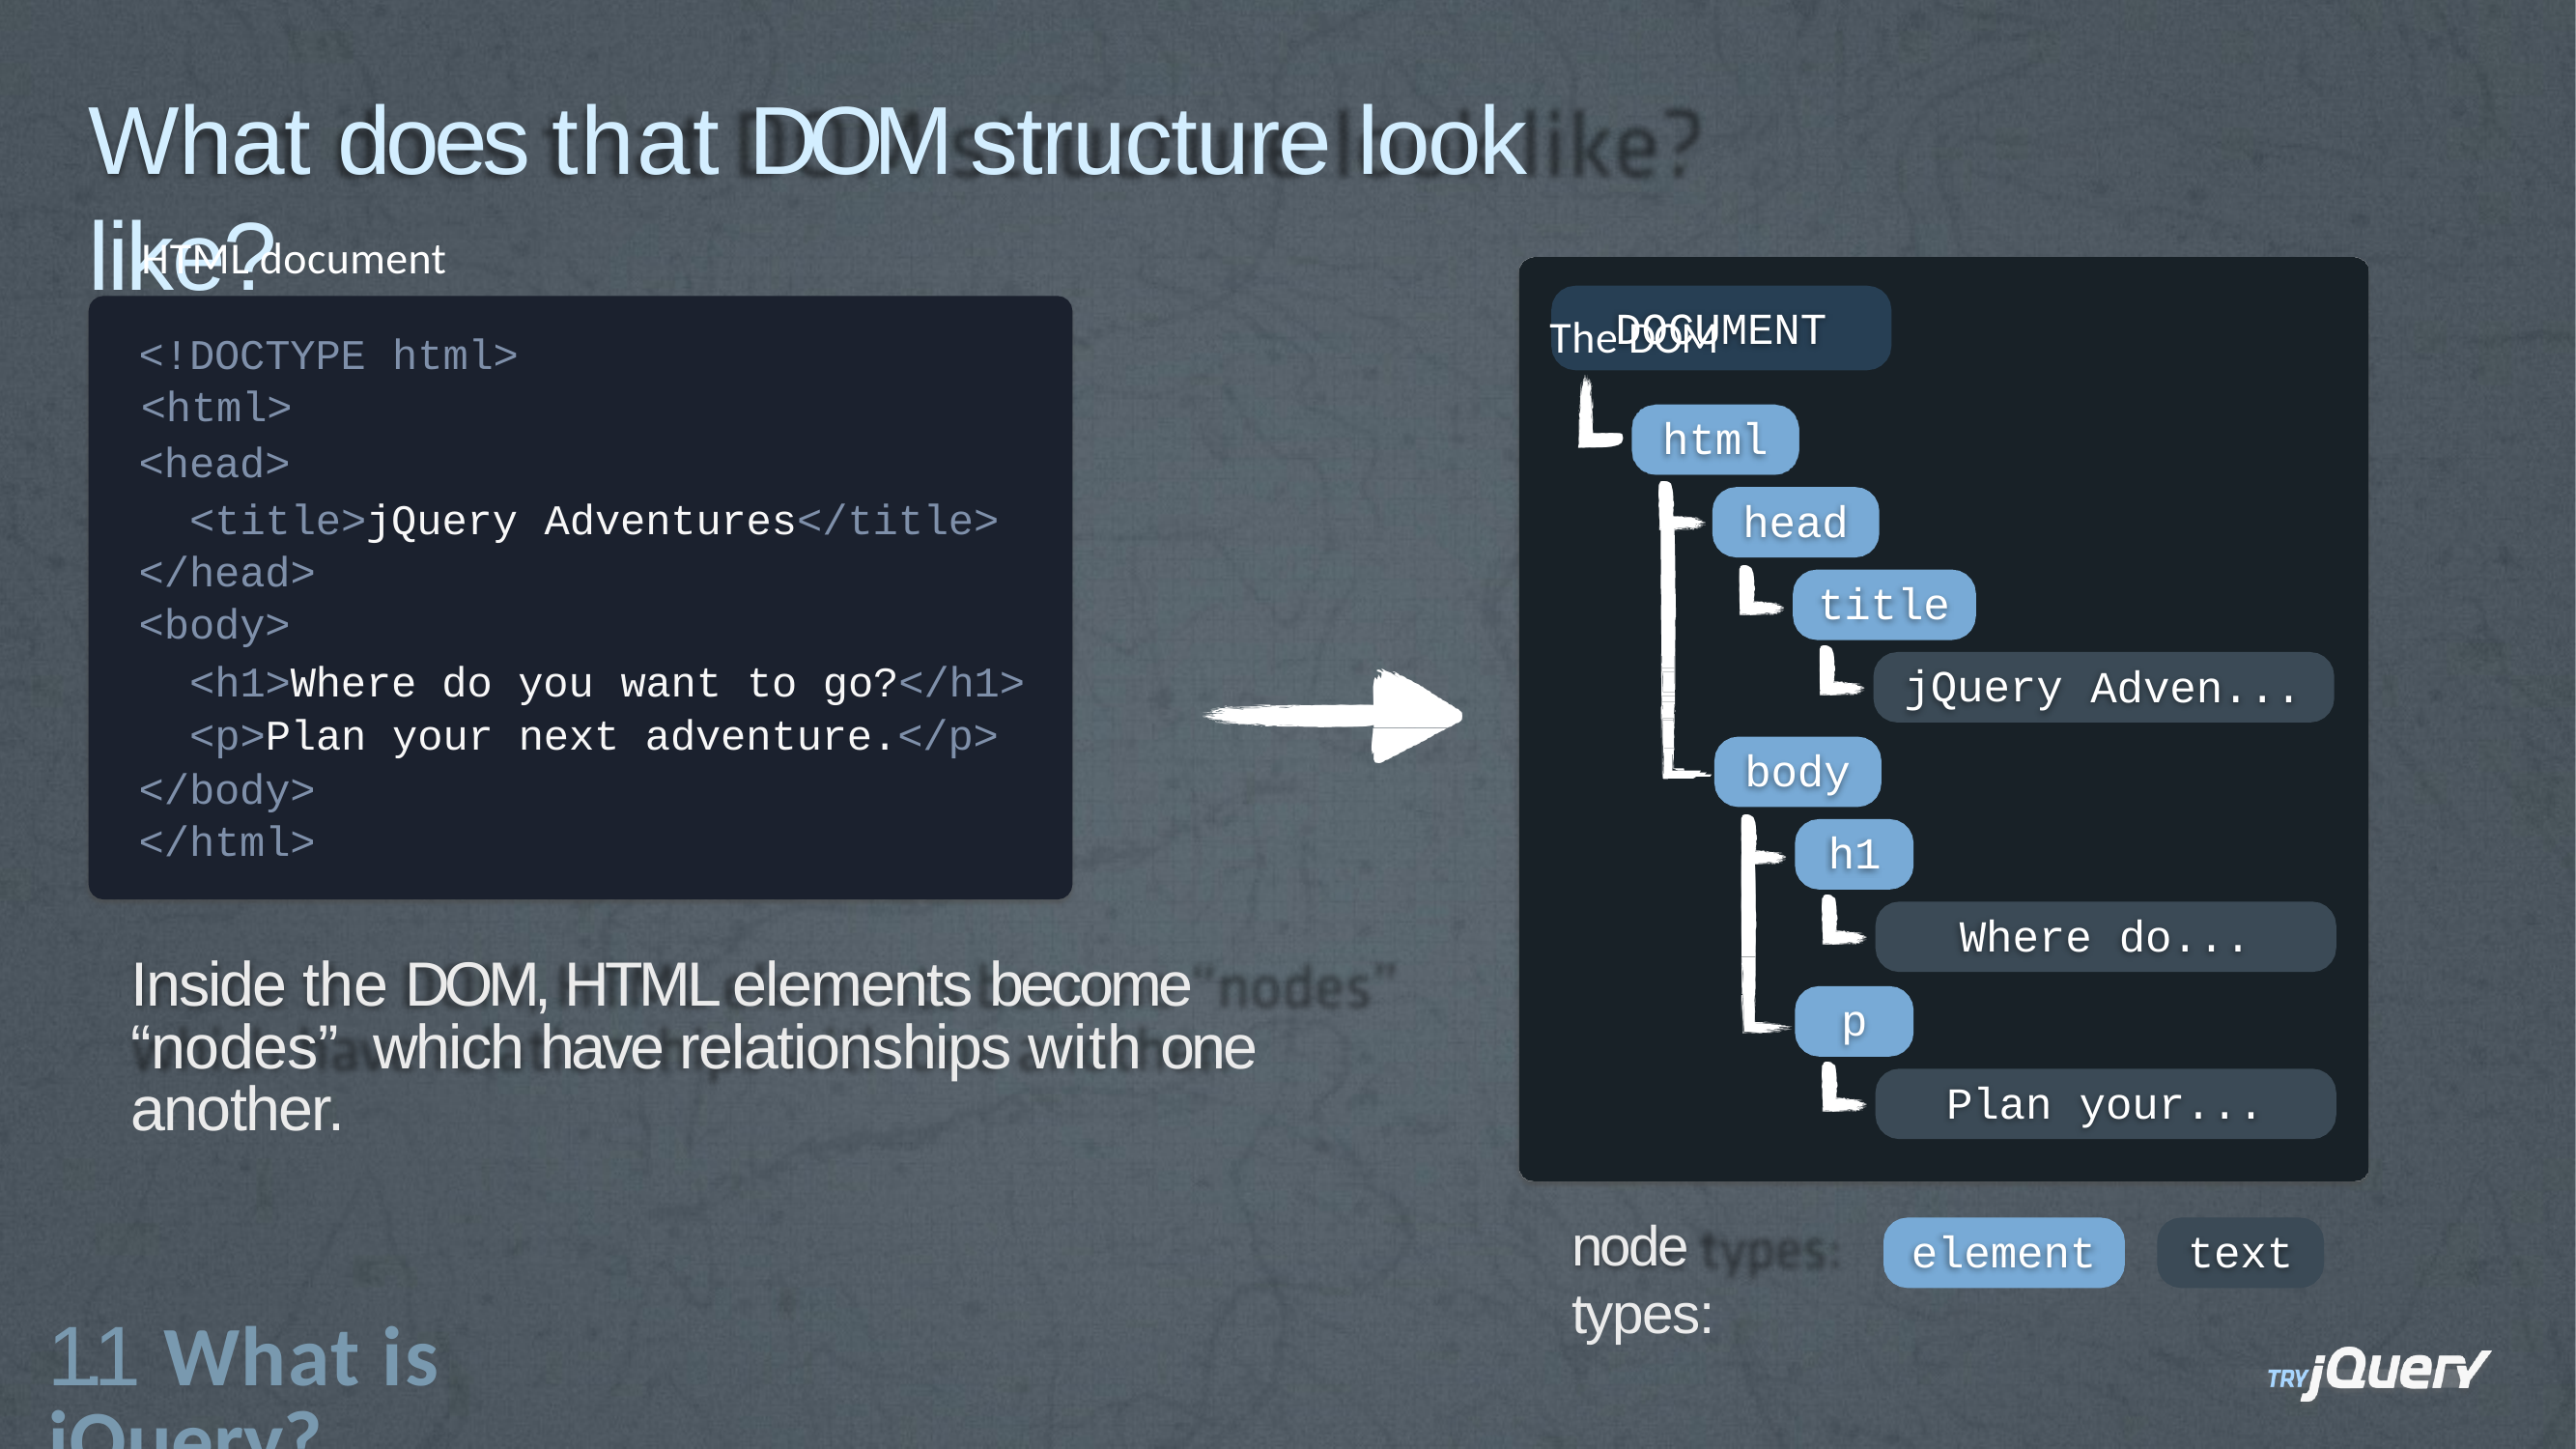

# What does that DOM structure look like?
The DOM

HTML document

DOCUMENT

<!DOCTYPE
<html>
<head>
html>
html
head
title
jQuery
body
h1

<title>jQuery
</head>
<body>
Adventures</title>

<h1>Where do you
want to go?</h1>
Adven...

<p>Plan
</body>
</html>
your next adventure.</p>

Where
do...

Inside the DOM, HTML elements become “nodes”  which have relationships with one another.

p

Plan
your...

node types:

element
text

1.1  What is jQuery?